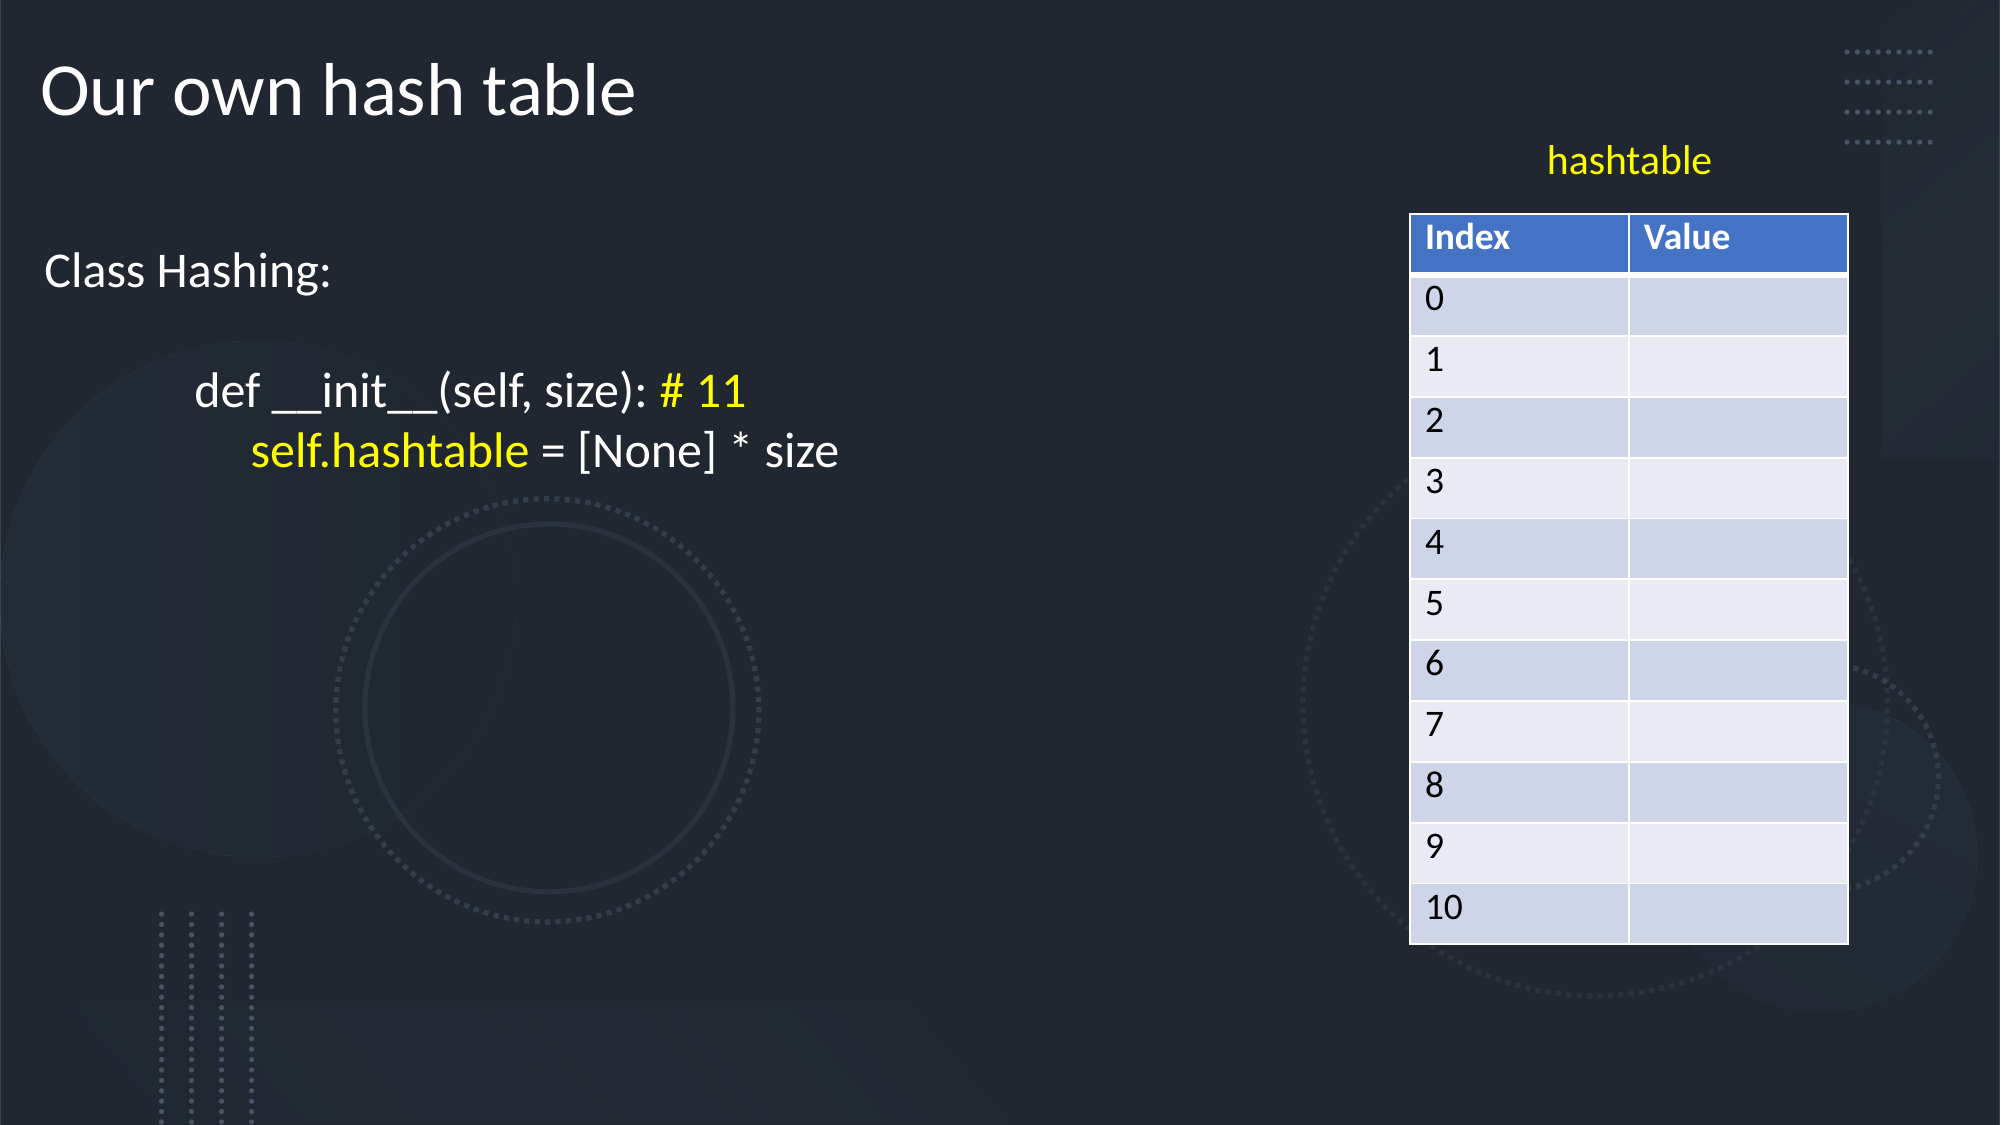

Our own hash table
hashtable

| Index | Value |
| --- | --- |
| 0 |  |
| 1 |  |
| 2 |  |
| 3 |  |
| 4 |  |
| 5 |  |
| 6 |  |
| 7 |  |
| 8 |  |
| 9 |  |
| 10 |  |
Class Hashing:

	def __init__(self, size): # 11
	     self.hashtable = [None] * size